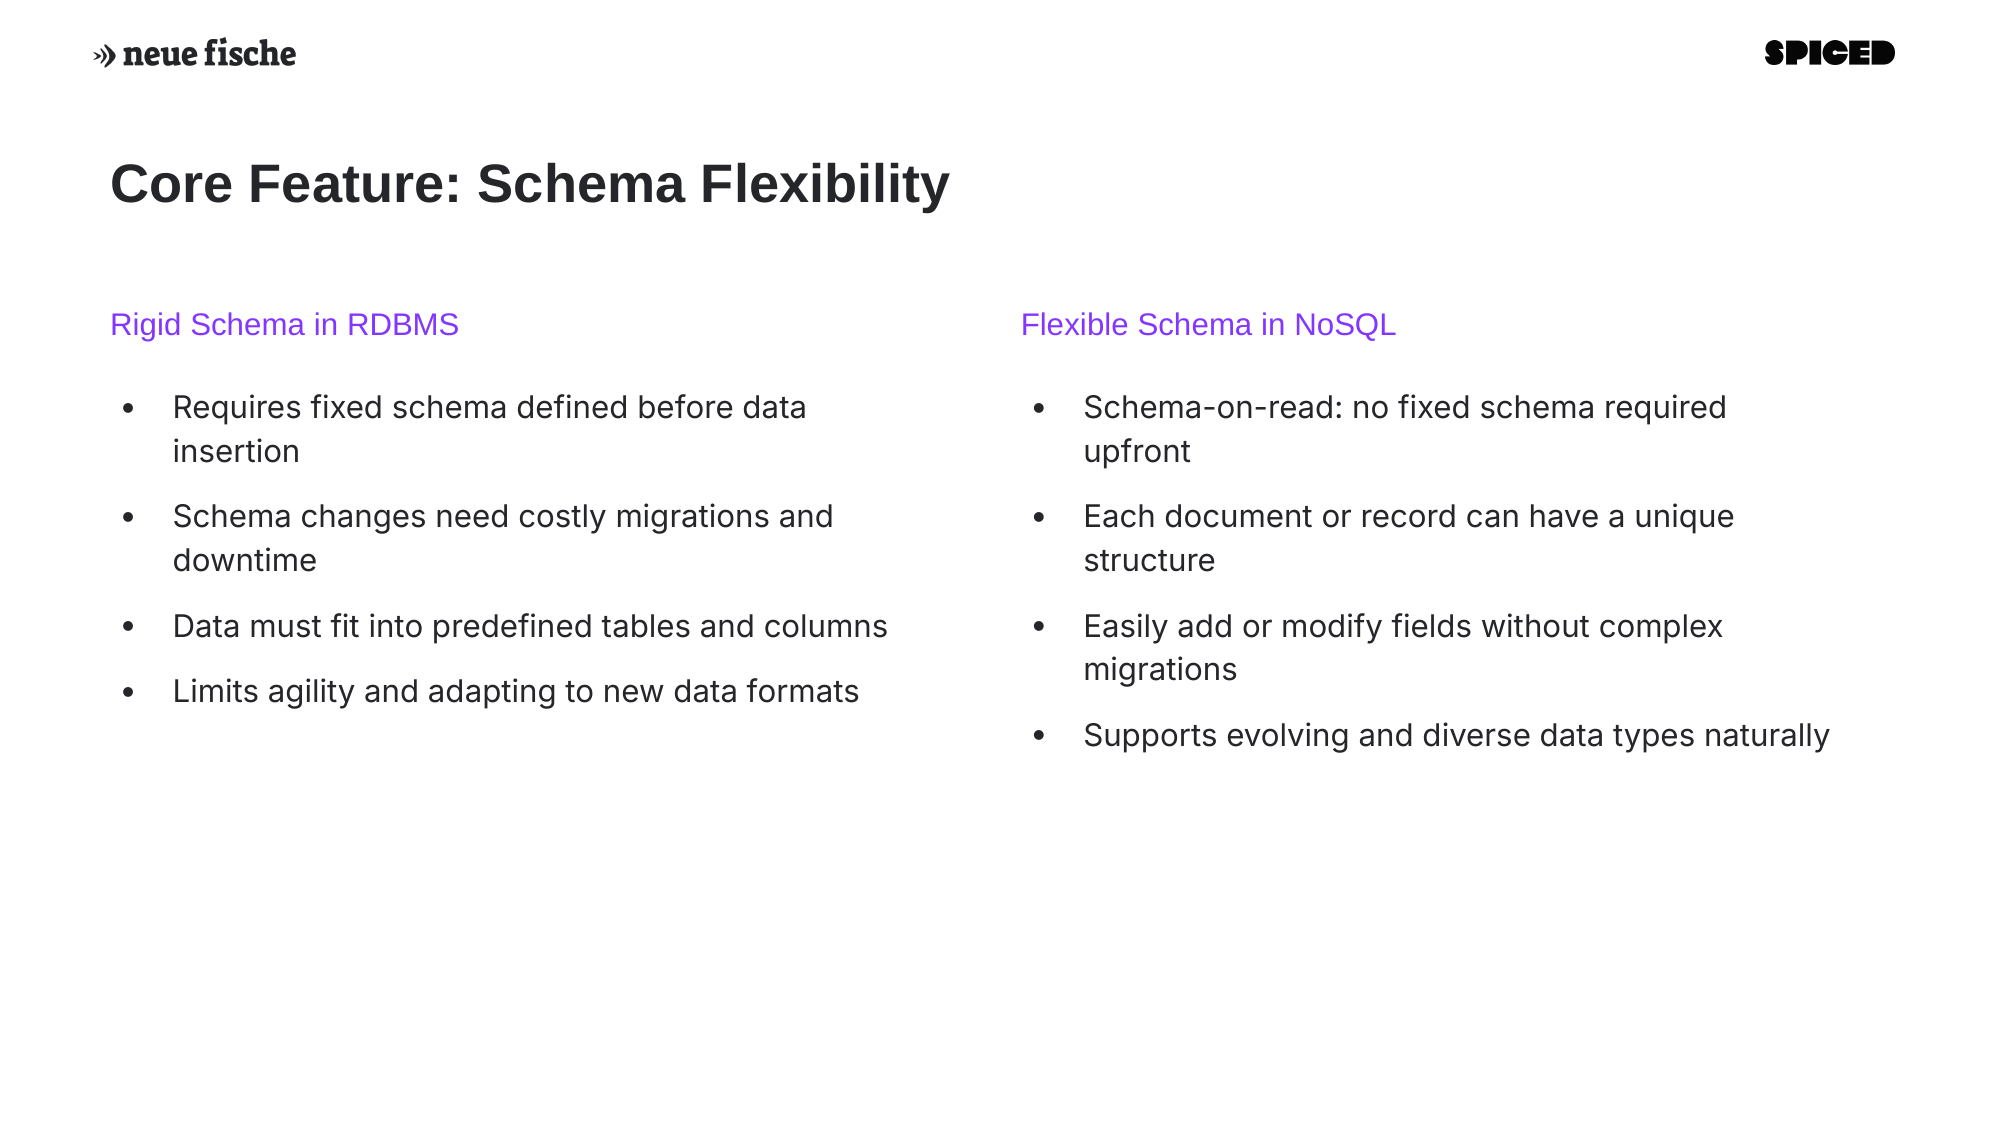

# Core Feature: Schema Flexibility
Rigid Schema in RDBMS
Flexible Schema in NoSQL
Requires fixed schema defined before data insertion
Schema changes need costly migrations and downtime
Data must fit into predefined tables and columns
Limits agility and adapting to new data formats
Schema-on-read: no fixed schema required upfront
Each document or record can have a unique structure
Easily add or modify fields without complex migrations
Supports evolving and diverse data types naturally